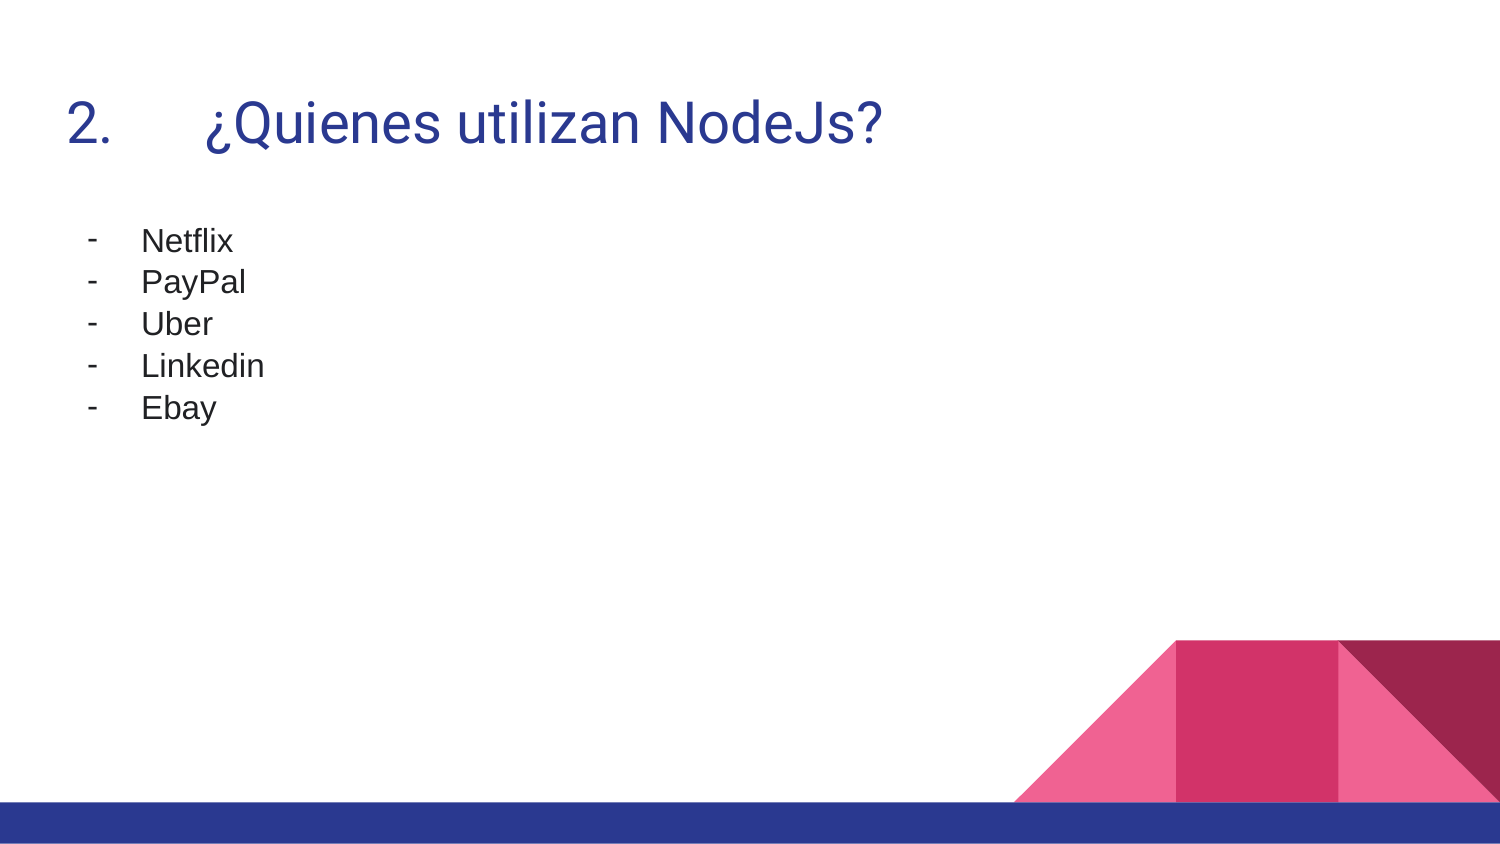

# 2.	¿Quienes utilizan NodeJs?
Netflix
PayPal
Uber
Linkedin
Ebay